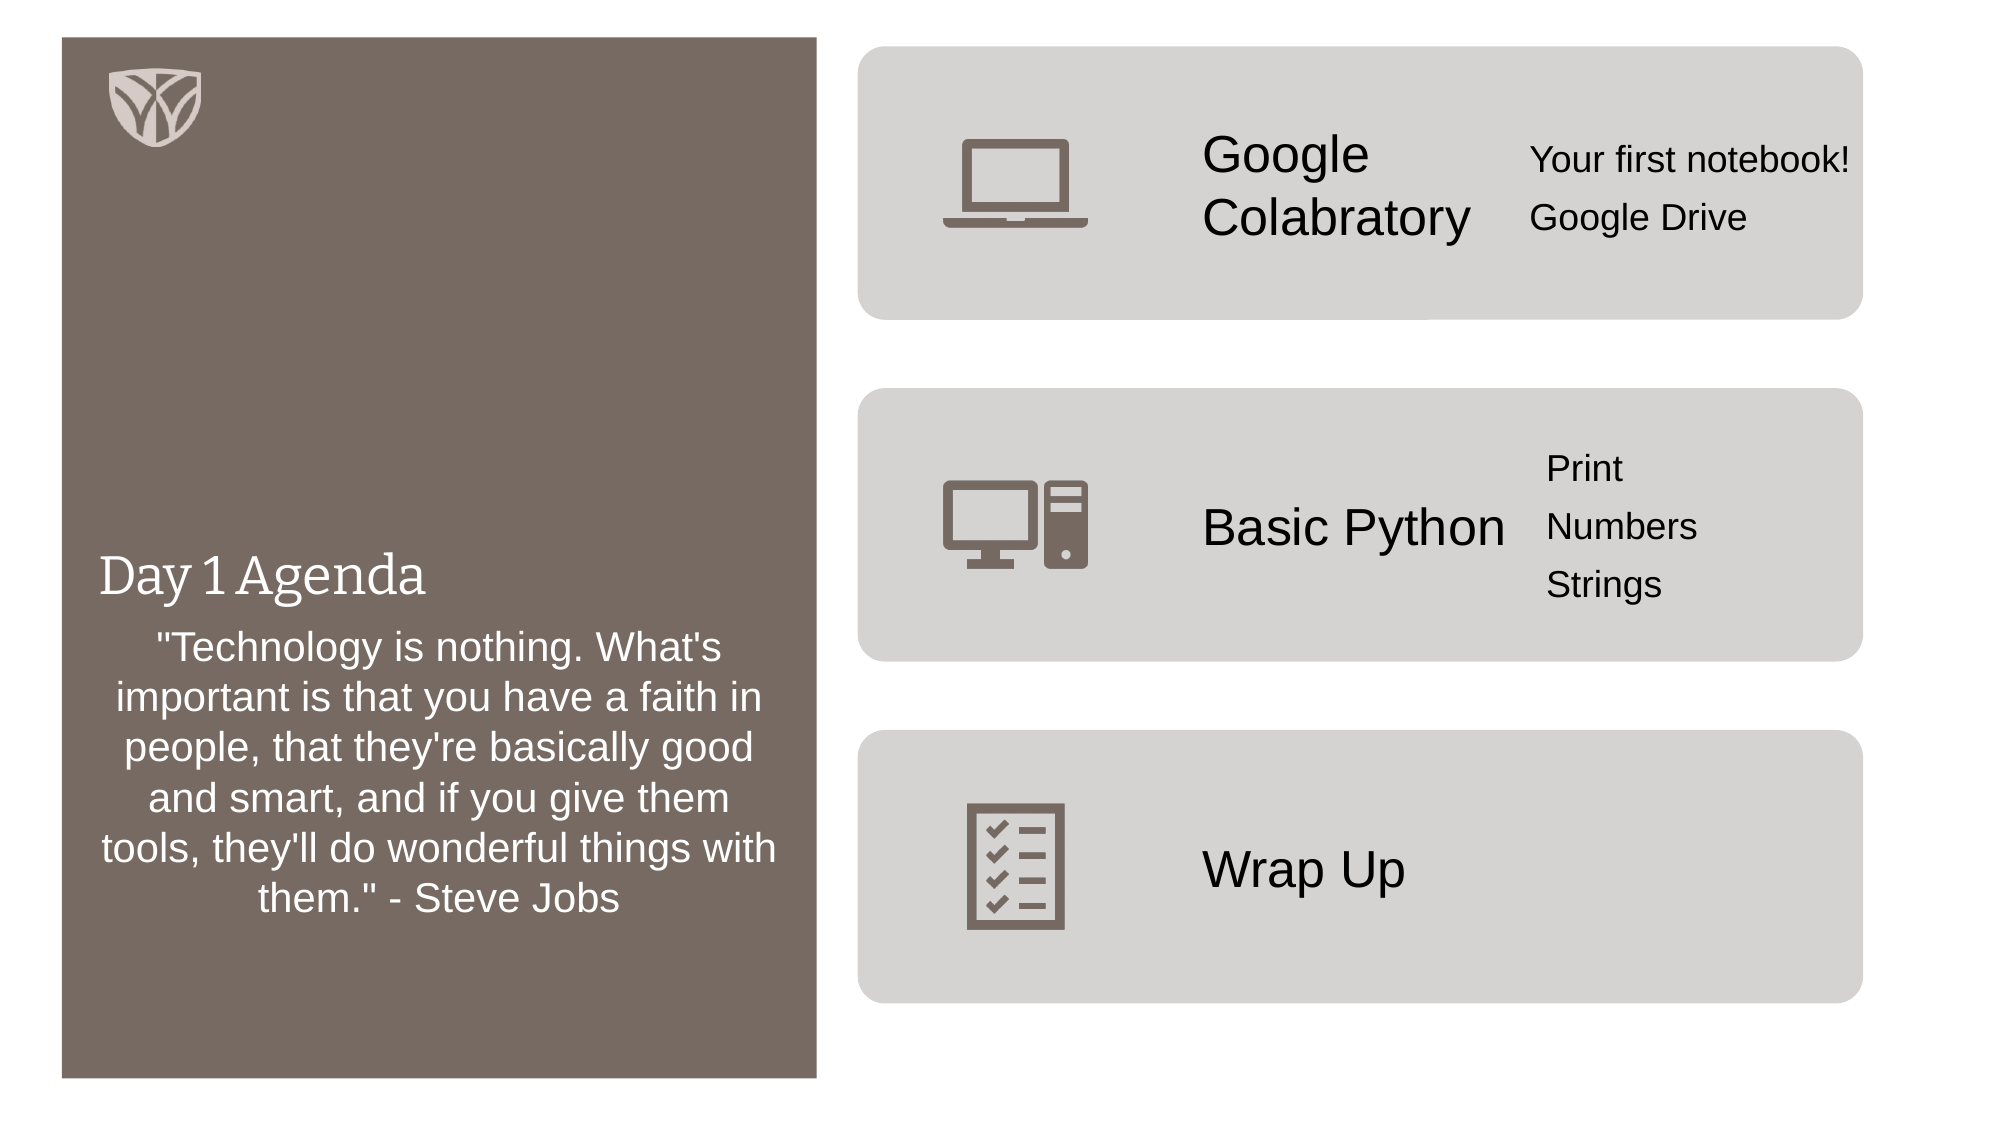

Google Colabratory
Your first notebook!
Google Drive
Basic Python
Print
Numbers
Strings
Wrap Up
# Day 1 Agenda
"Technology is nothing. What's important is that you have a faith in people, that they're basically good and smart, and if you give them tools, they'll do wonderful things with them." - Steve Jobs
11